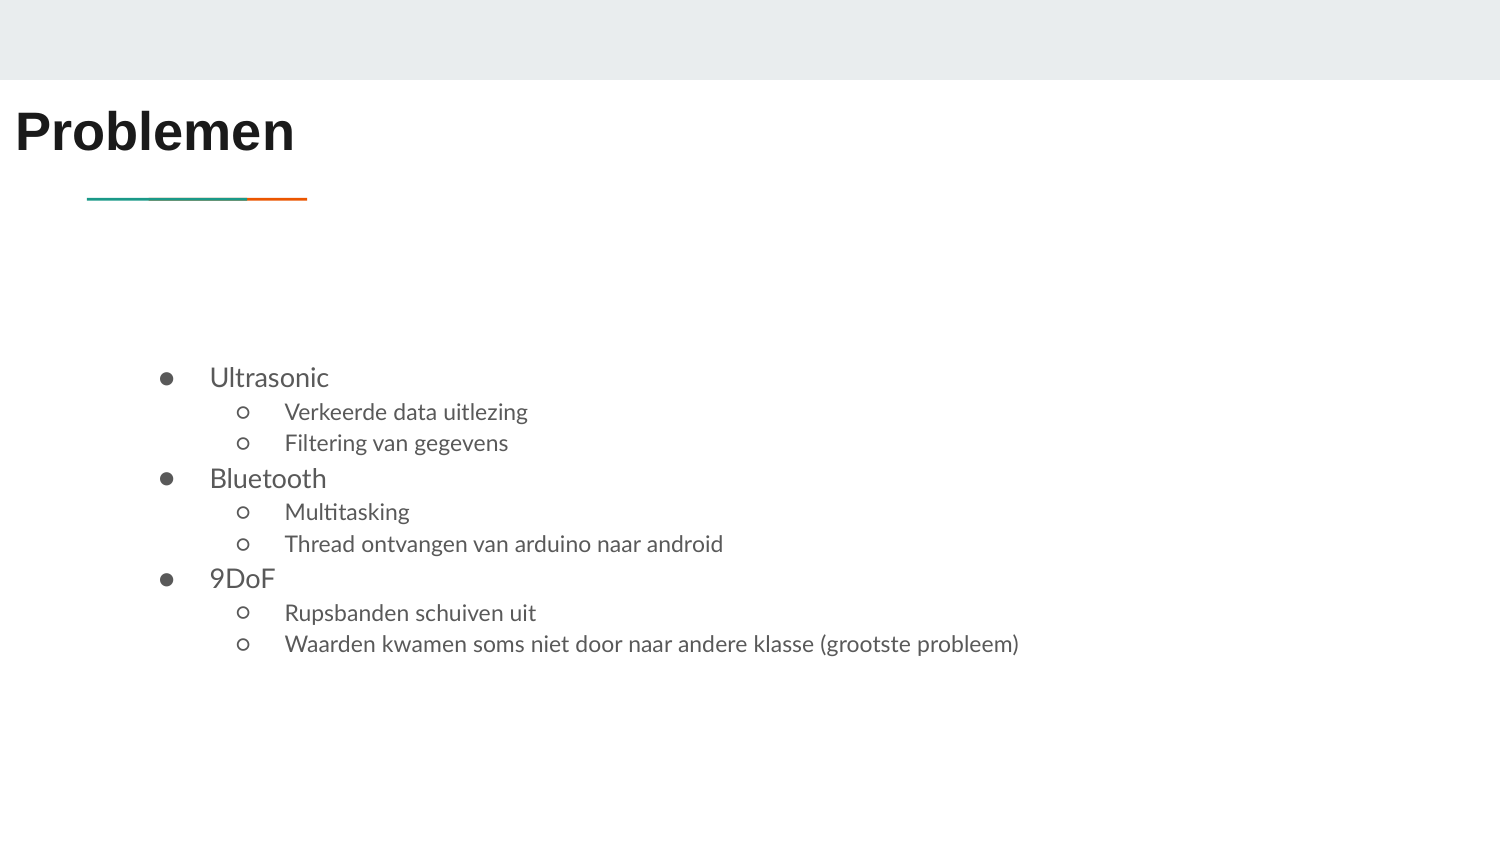

# Problemen
Ultrasonic
Verkeerde data uitlezing
Filtering van gegevens
Bluetooth
Multitasking
Thread ontvangen van arduino naar android
9DoF
Rupsbanden schuiven uit
Waarden kwamen soms niet door naar andere klasse (grootste probleem)